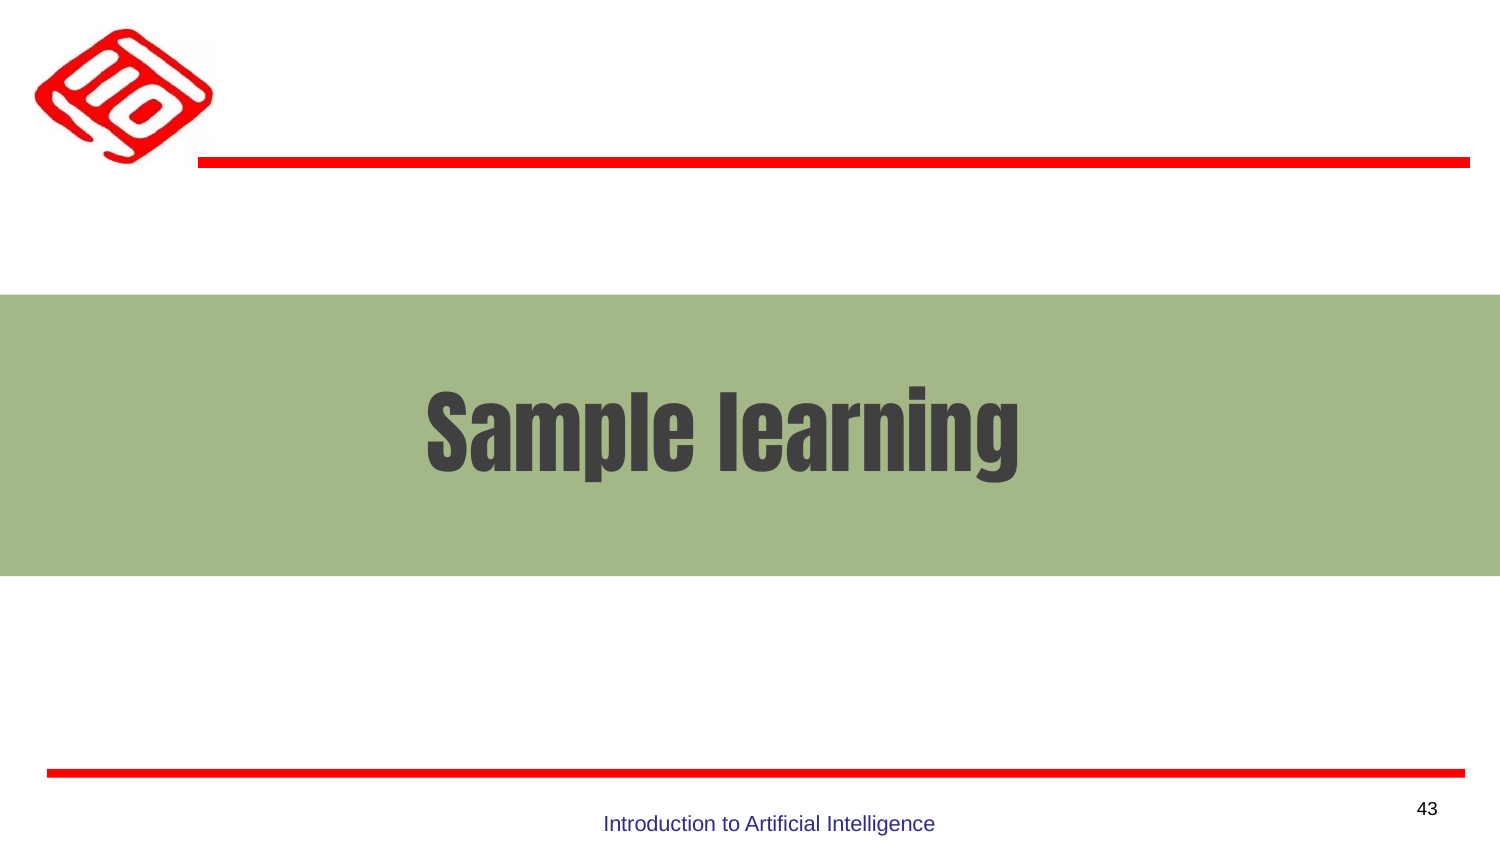

Sample learning

43
Introduction to Artificial Intelligence